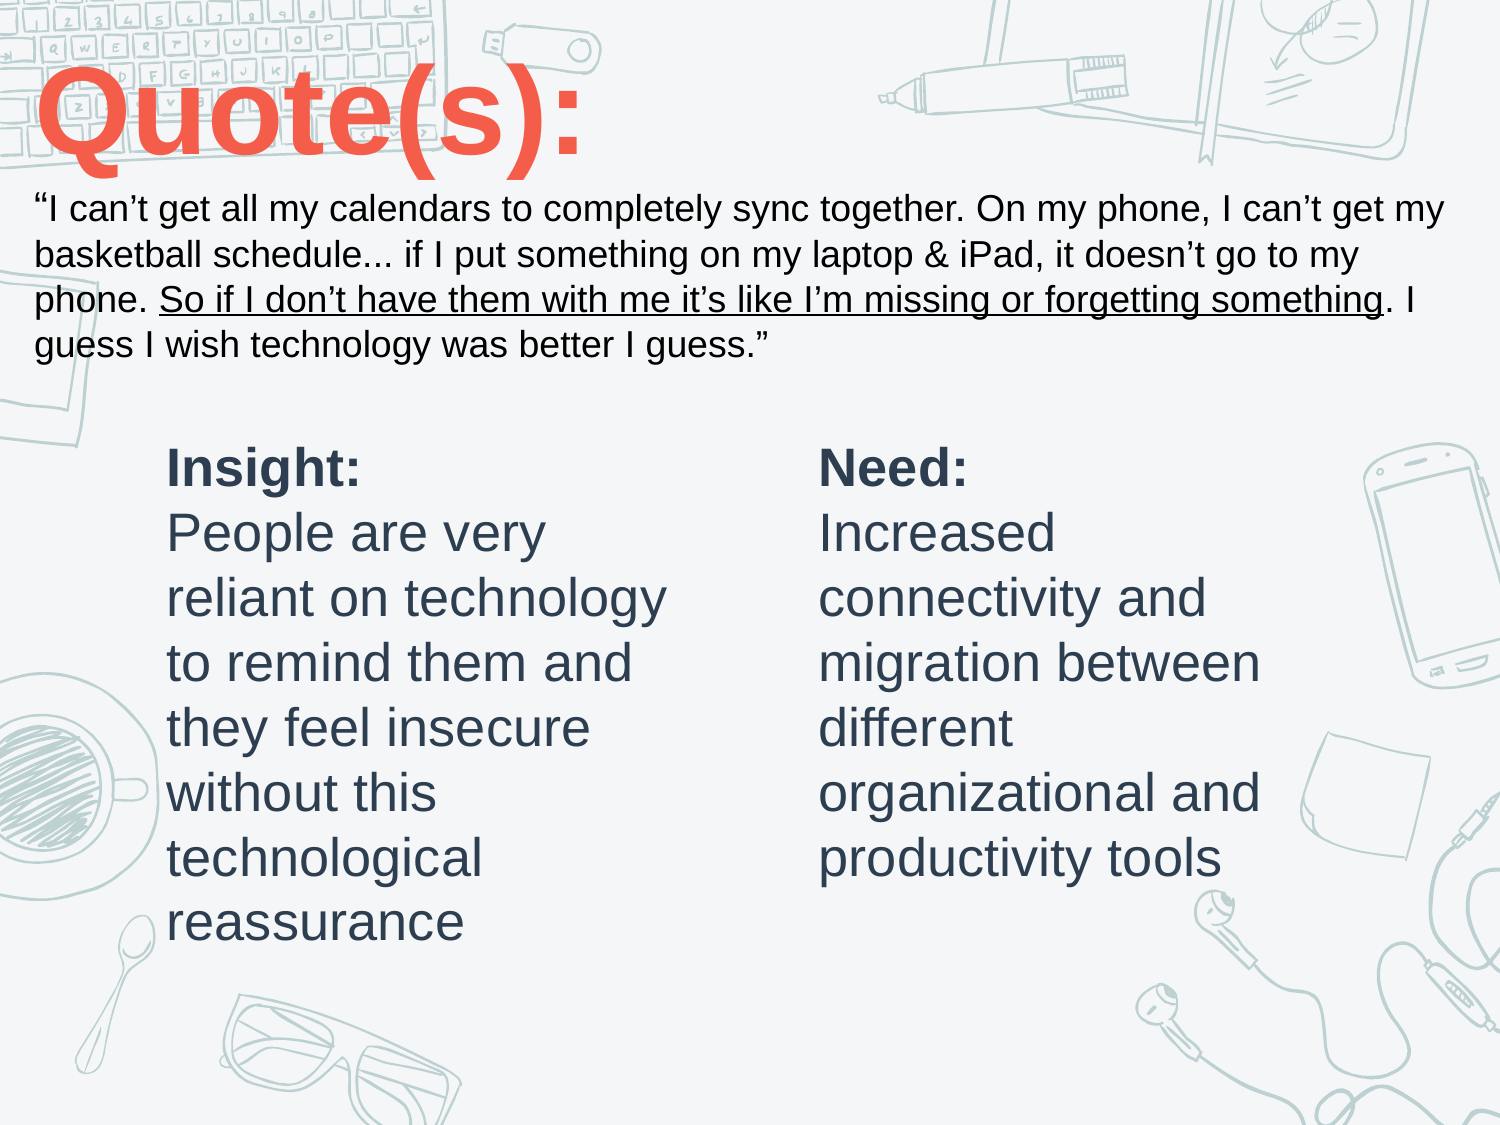

# Quote(s):
“I can’t get all my calendars to completely sync together. On my phone, I can’t get my basketball schedule... if I put something on my laptop & iPad, it doesn’t go to my phone. So if I don’t have them with me it’s like I’m missing or forgetting something. I guess I wish technology was better I guess.”
Insight:
People are very reliant on technology to remind them and they feel insecure without this technological reassurance

Need:
Increased connectivity and migration between different organizational and productivity tools